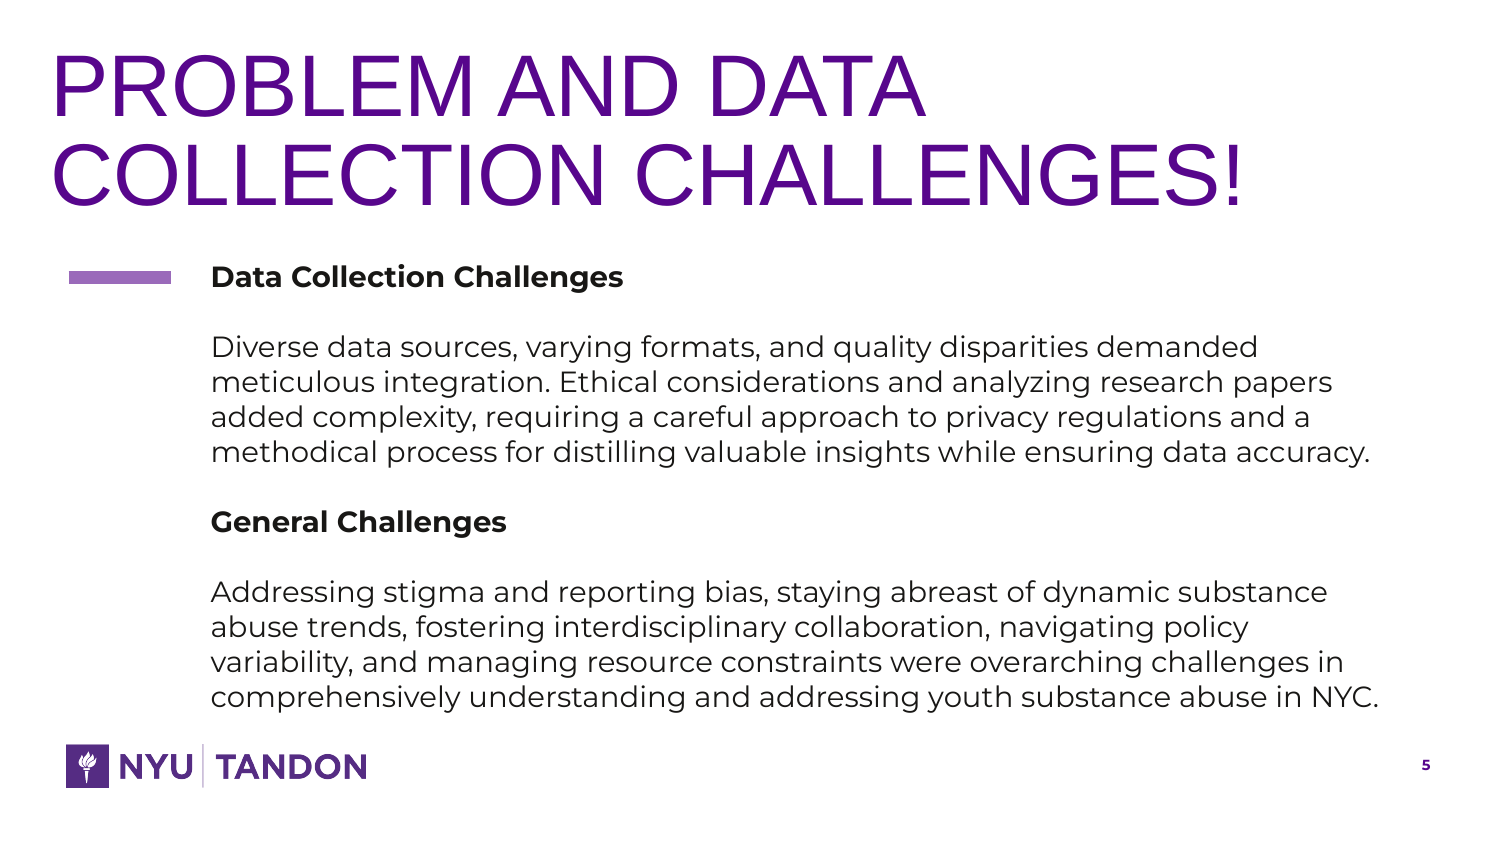

# PROBLEM AND DATA COLLECTION CHALLENGES!
Data Collection Challenges

Diverse data sources, varying formats, and quality disparities demanded meticulous integration. Ethical considerations and analyzing research papers added complexity, requiring a careful approach to privacy regulations and a methodical process for distilling valuable insights while ensuring data accuracy.

General Challenges

Addressing stigma and reporting bias, staying abreast of dynamic substance abuse trends, fostering interdisciplinary collaboration, navigating policy variability, and managing resource constraints were overarching challenges in comprehensively understanding and addressing youth substance abuse in NYC.